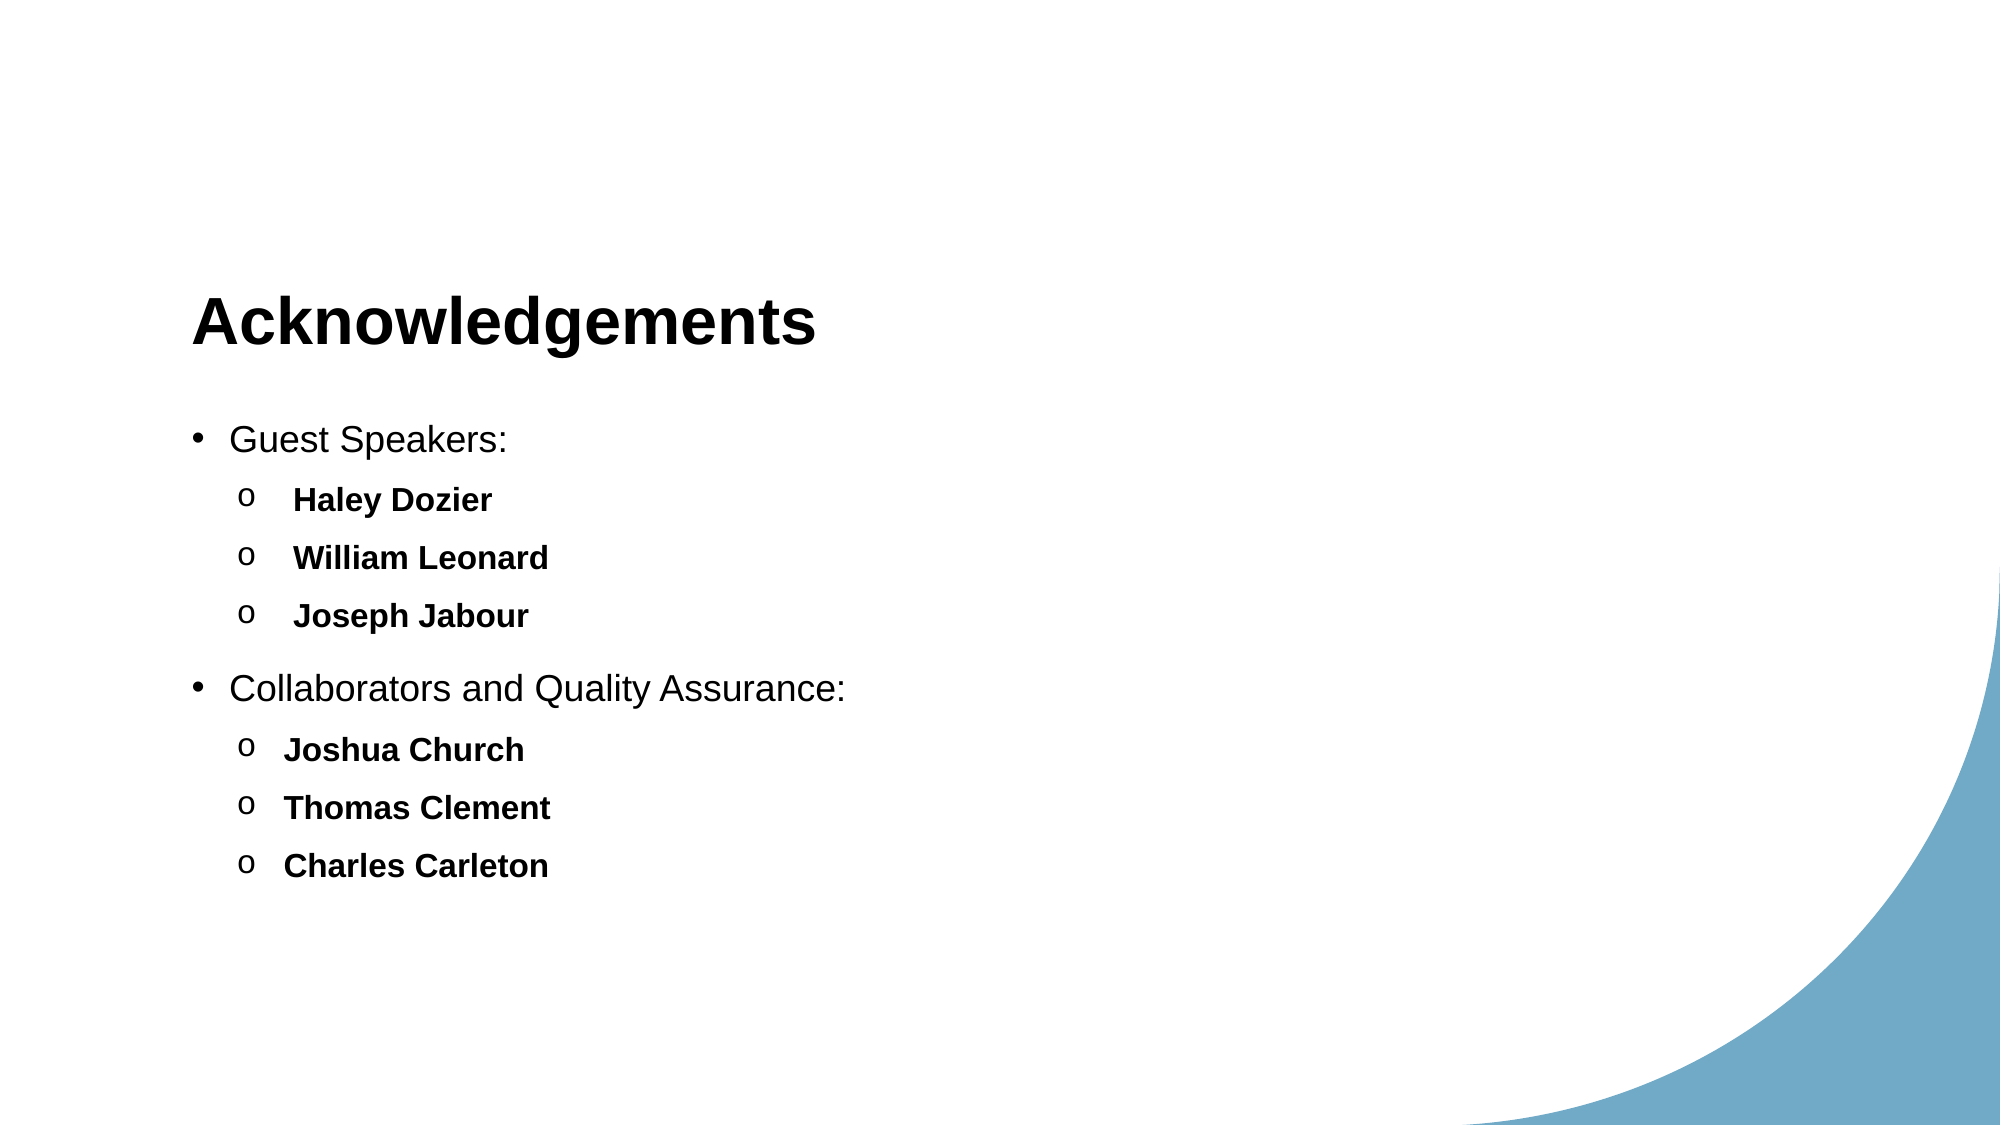

# Acknowledgements
Guest Speakers:
Haley Dozier
William Leonard
Joseph Jabour
Collaborators and Quality Assurance:
Joshua Church
Thomas Clement
Charles Carleton